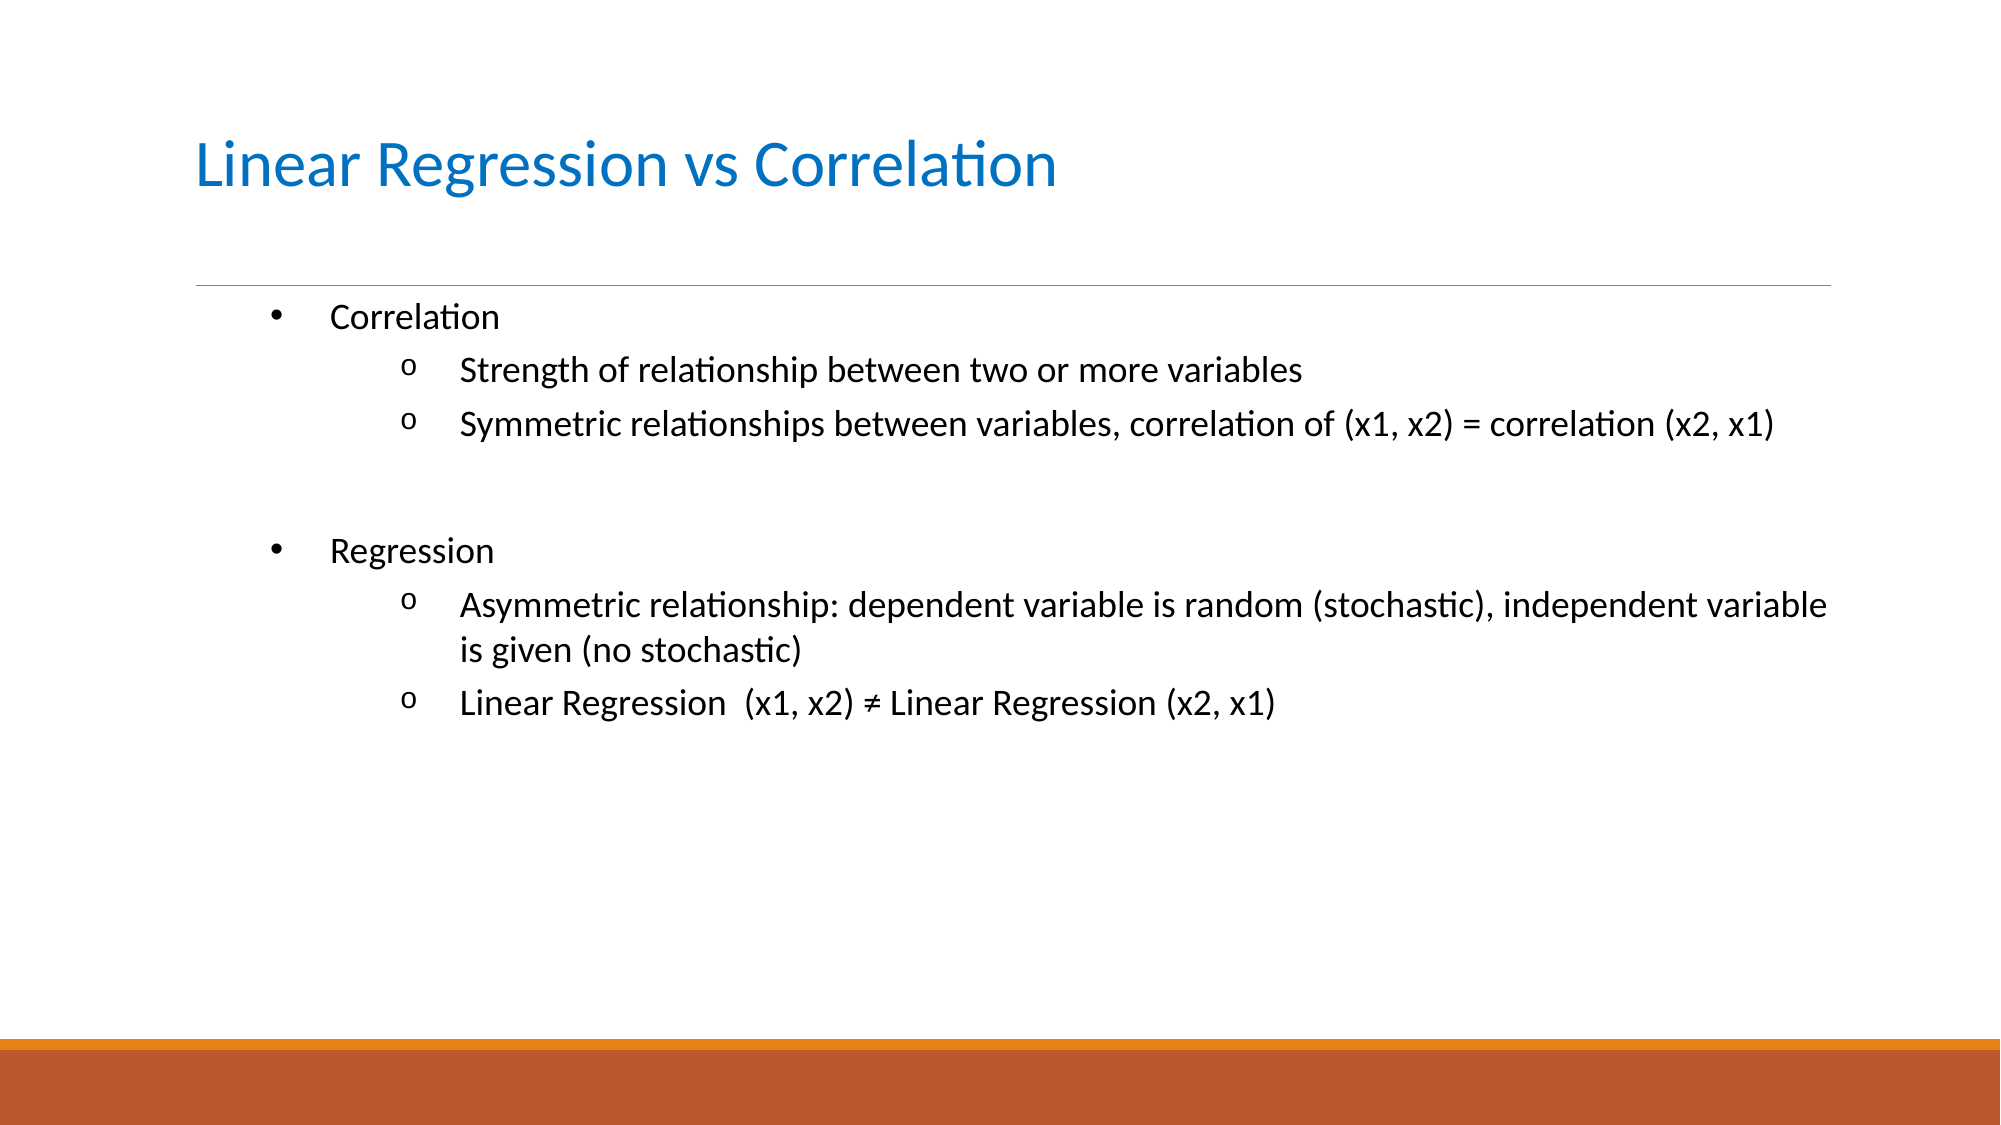

# Linear Regression vs Correlation
Correlation
Strength of relationship between two or more variables
Symmetric relationships between variables, correlation of (x1, x2) = correlation (x2, x1)

Regression
Asymmetric relationship: dependent variable is random (stochastic), independent variable is given (no stochastic)
Linear Regression  (x1, x2) ≠ Linear Regression (x2, x1)